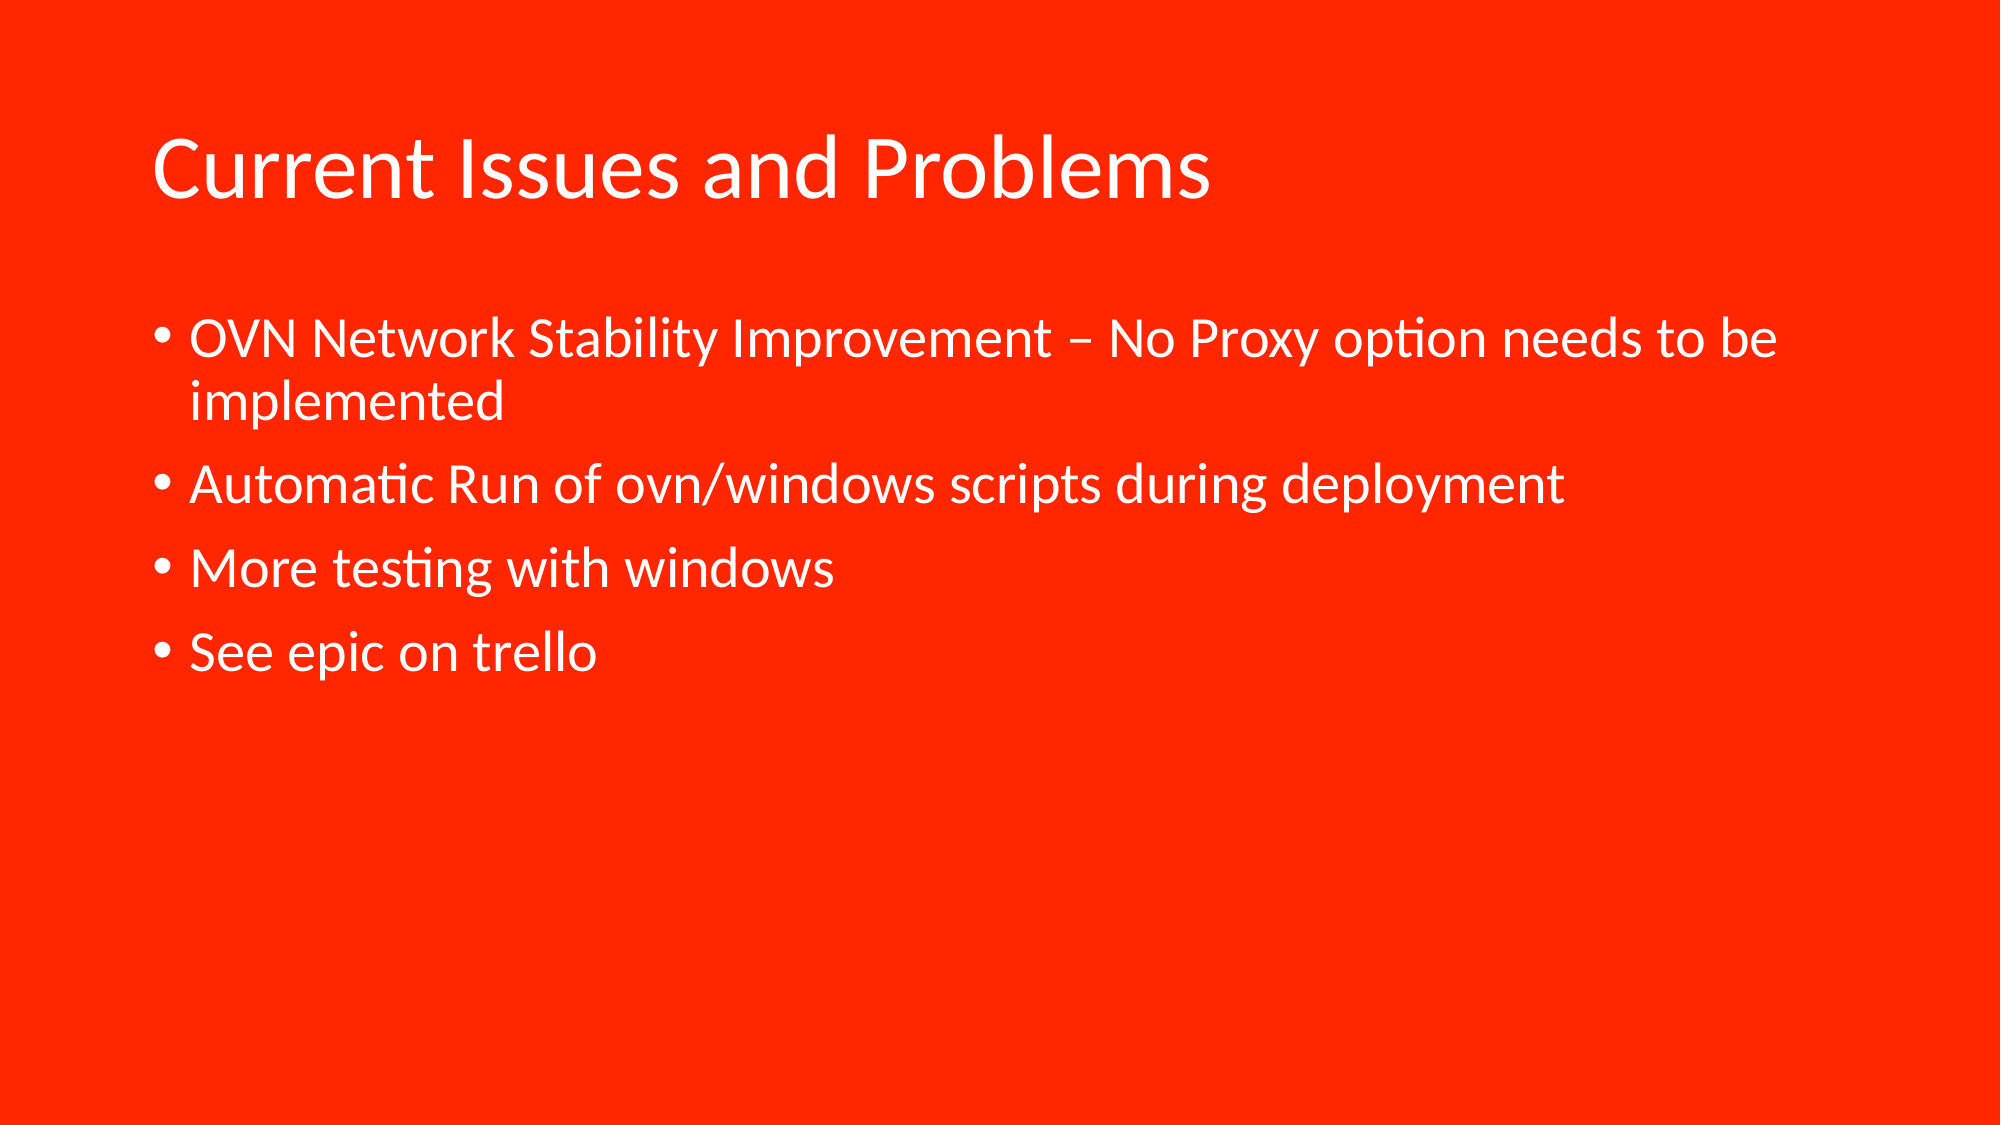

# Current Issues and Problems
OVN Network Stability Improvement – No Proxy option needs to be implemented
Automatic Run of ovn/windows scripts during deployment
More testing with windows
See epic on trello